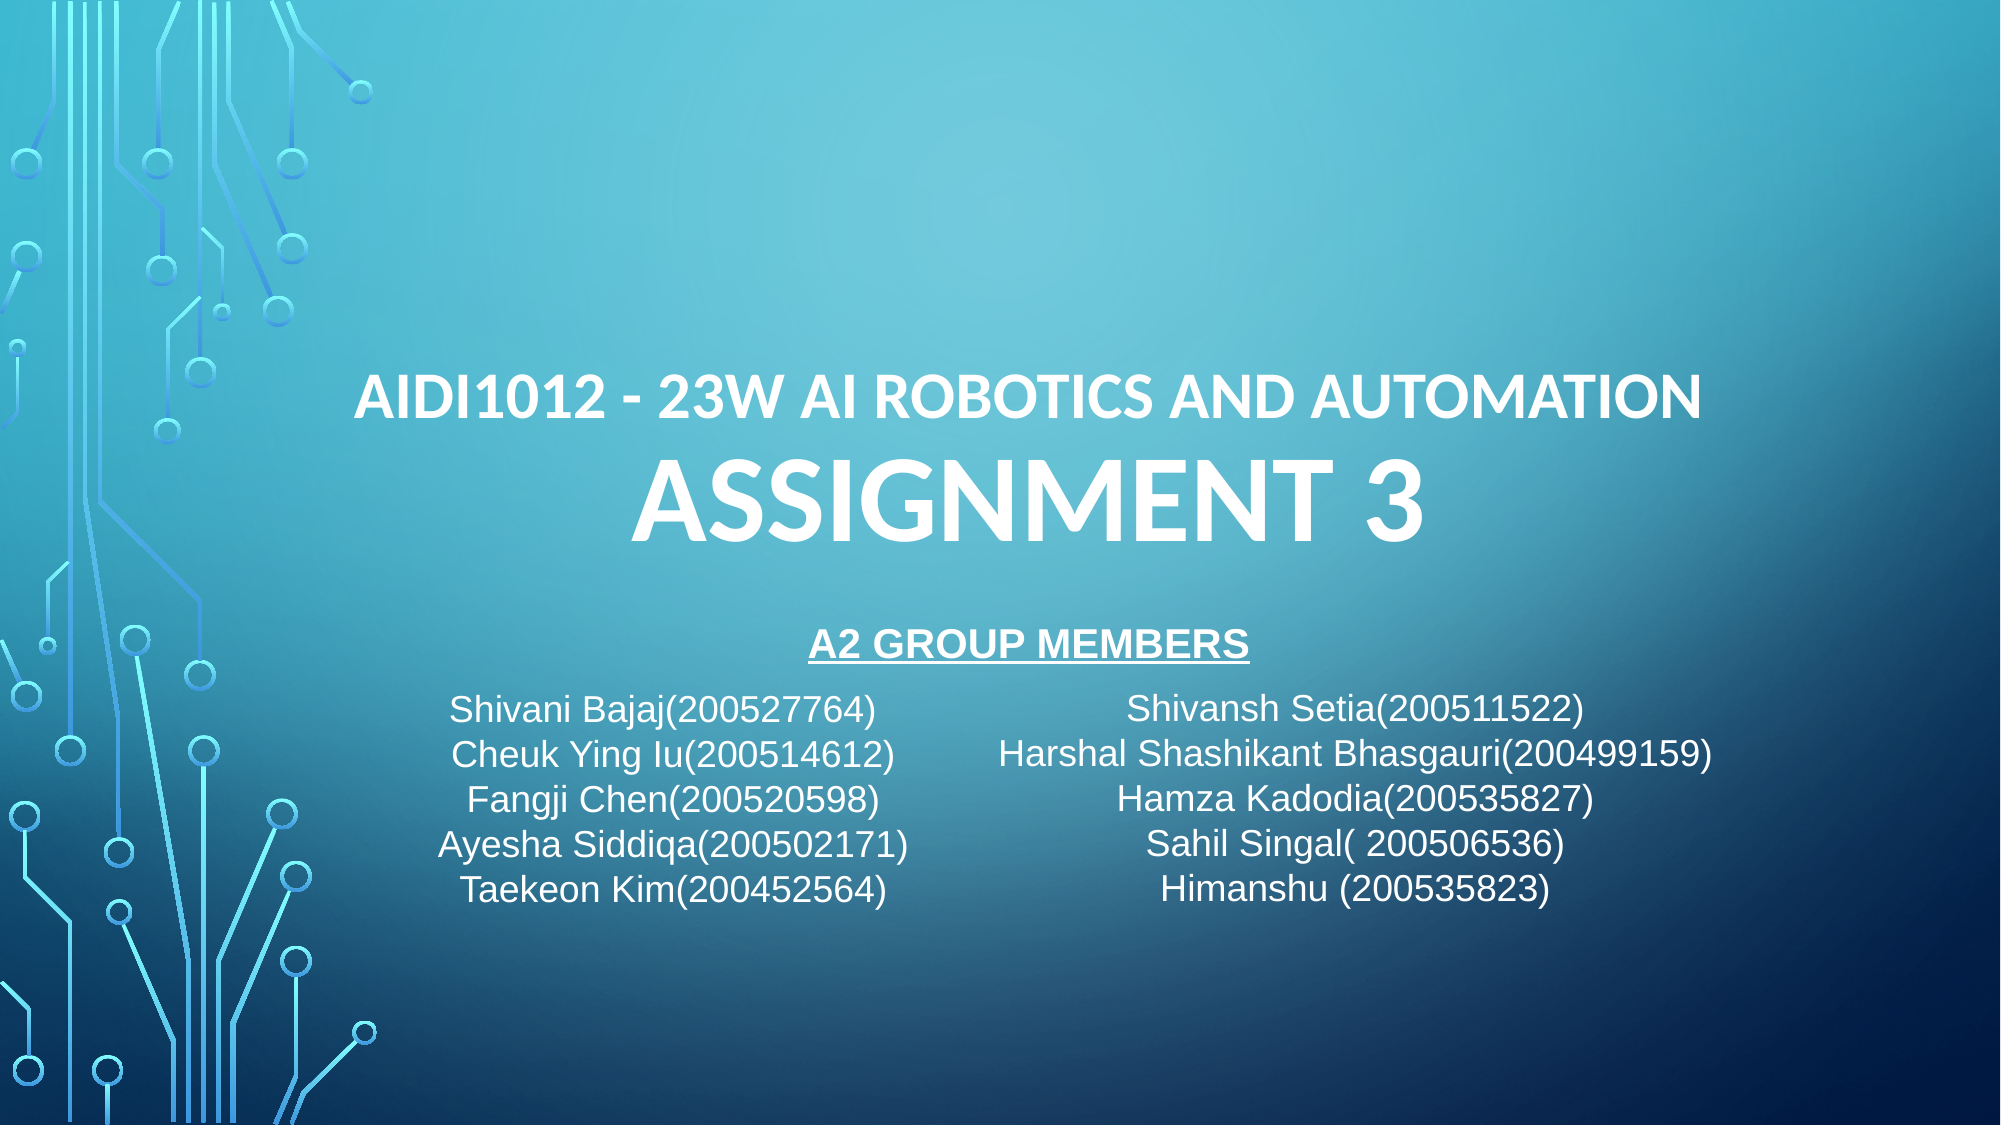

# AIDI1012 - 23W AI ROBOTICS AND AUTOMATION​ ASSIGNMENT 3​
A2 Group Members​

Shivansh Setia(200511522)​
Harshal Shashikant Bhasgauri(200499159)​
Hamza Kadodia(200535827)​
Sahil Singal( 200506536)​
Himanshu (200535823)​
       Shivani Bajaj(200527764)         ​
Cheuk Ying Iu(200514612)​
Fangji Chen(200520598)​
Ayesha Siddiqa(200502171)​
Taekeon Kim(200452564)​